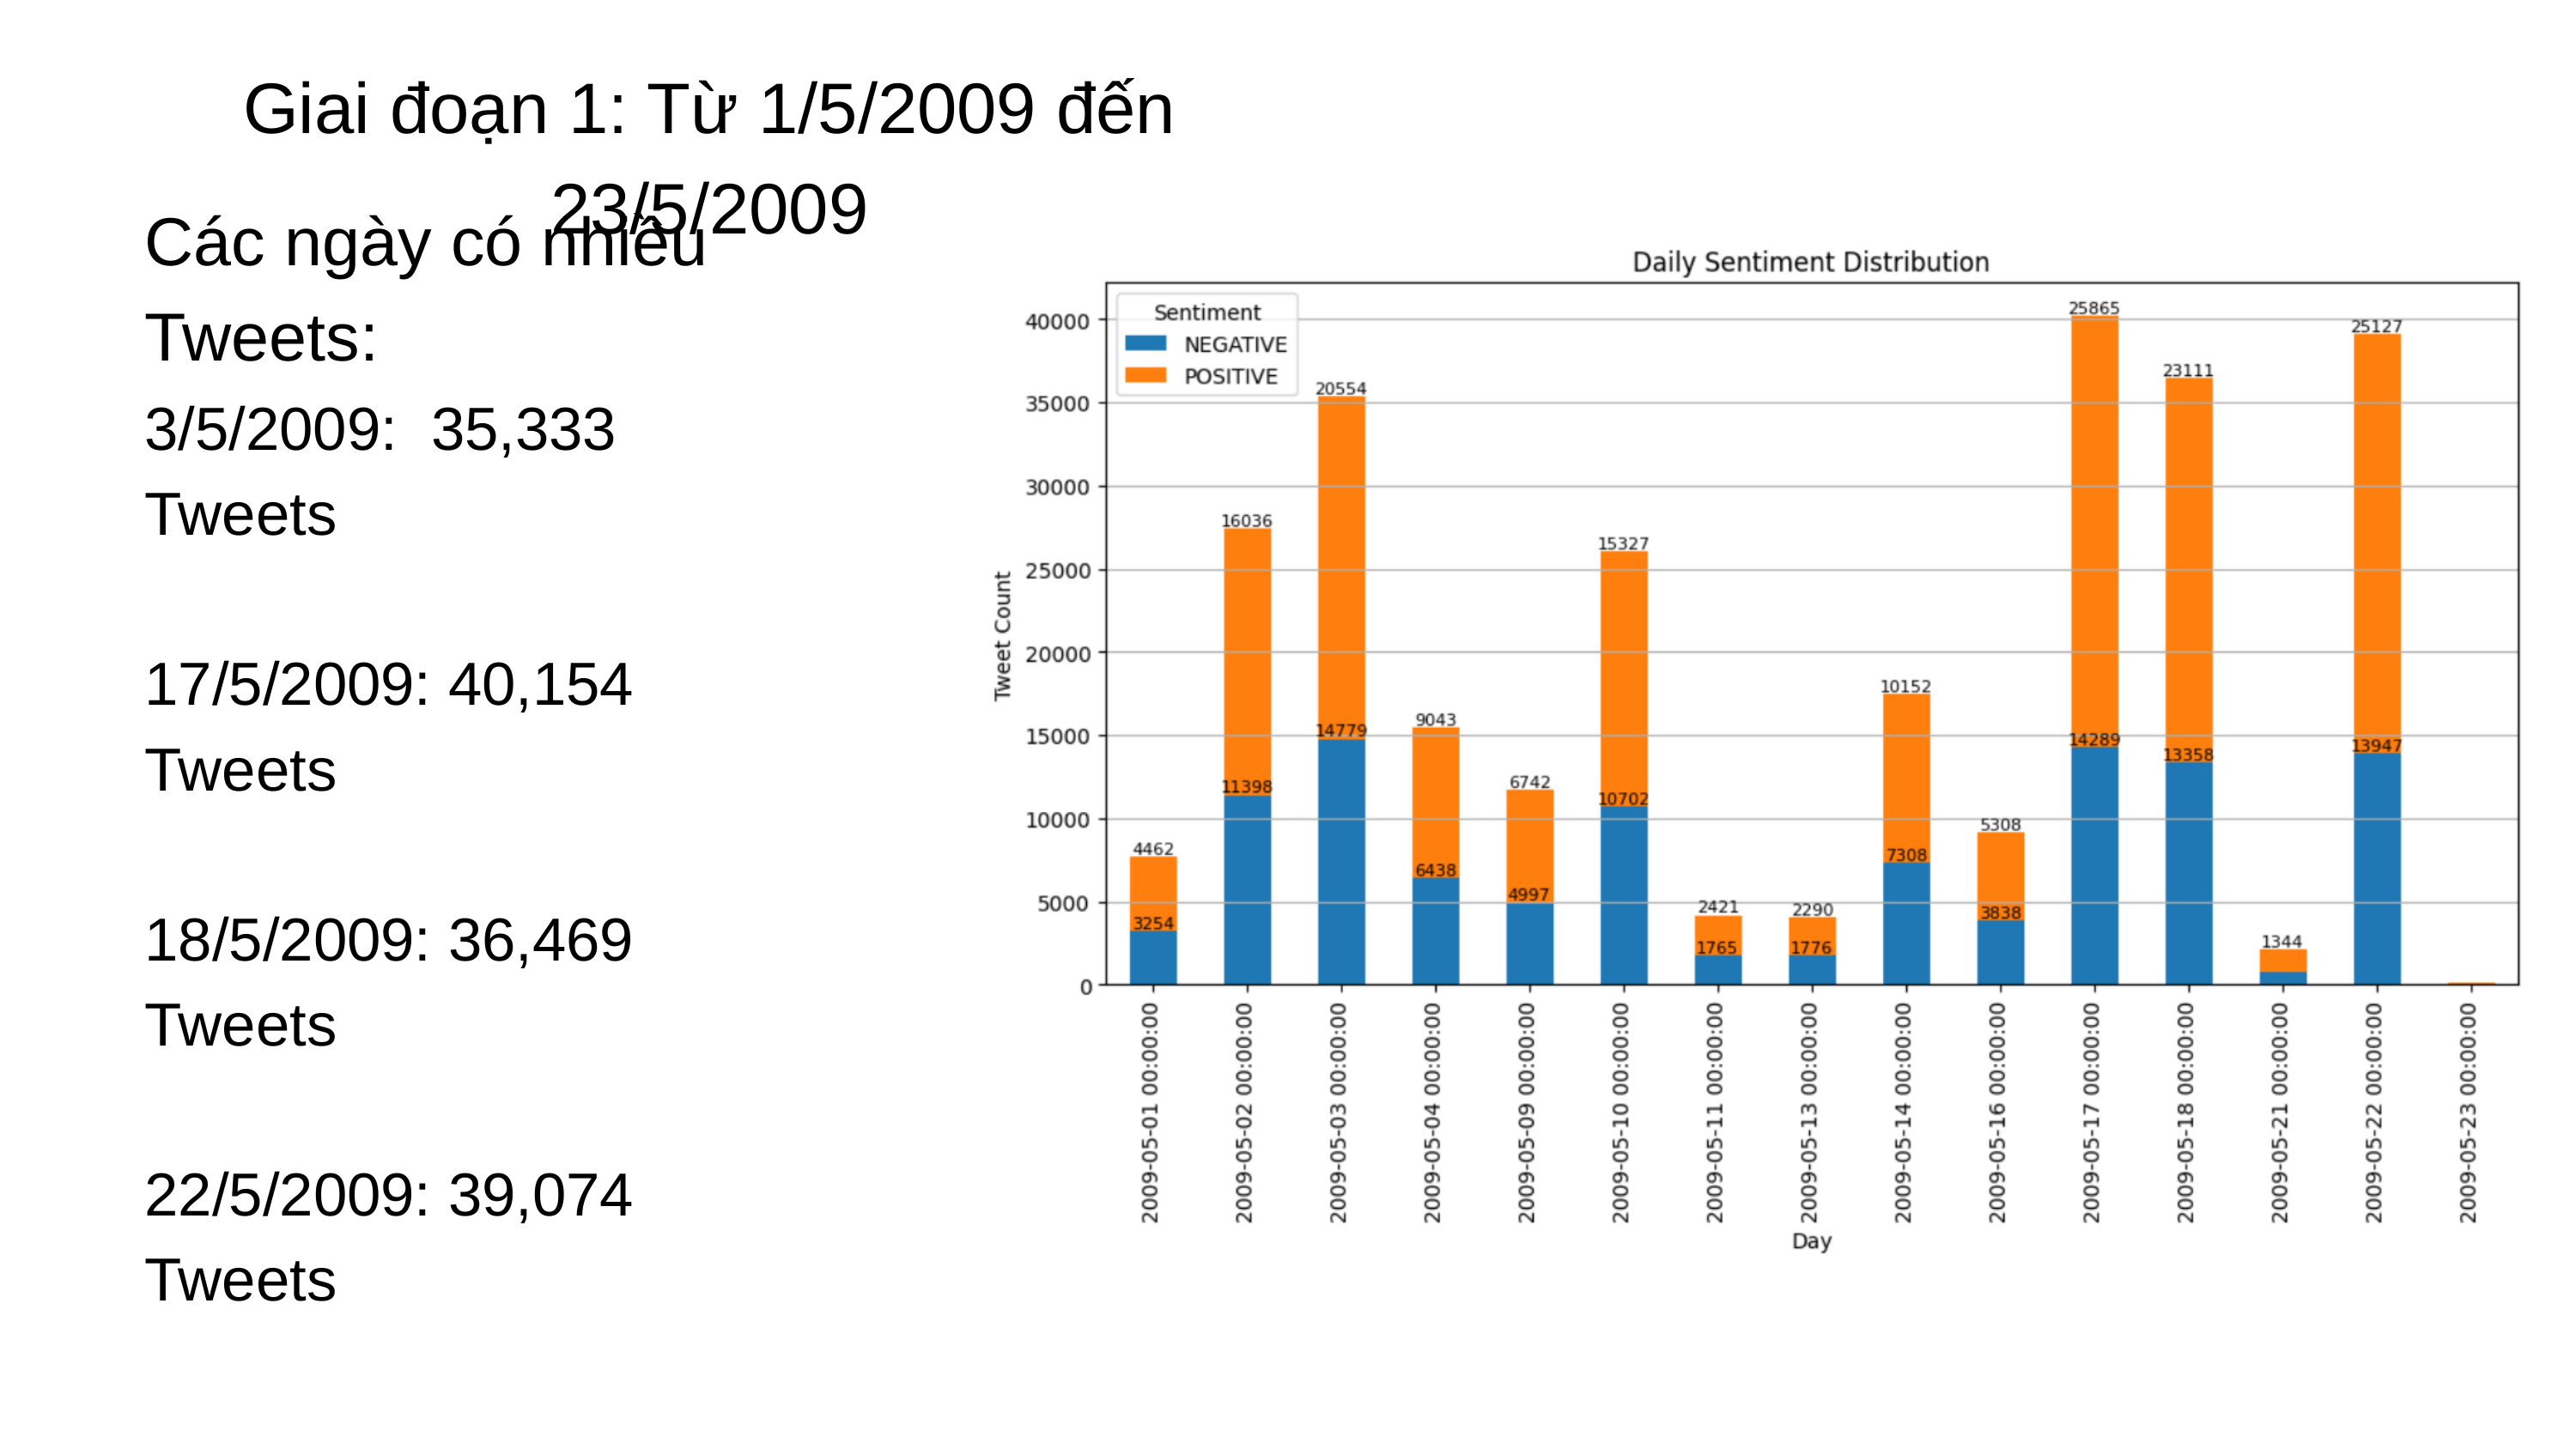

Giai đoạn 1: Từ 1/5/2009 đến 23/5/2009
Các ngày có nhiều Tweets:

3/5/2009:  35,333 Tweets

17/5/2009: 40,154 Tweets

18/5/2009: 36,469 Tweets

22/5/2009: 39,074 Tweets
30/5/2009: 103,673 Tweets

1/6/2009:    110,290 Tweets

6/6/2009:   111,676 Tweets

15/6/2009: 109,781 Tweets